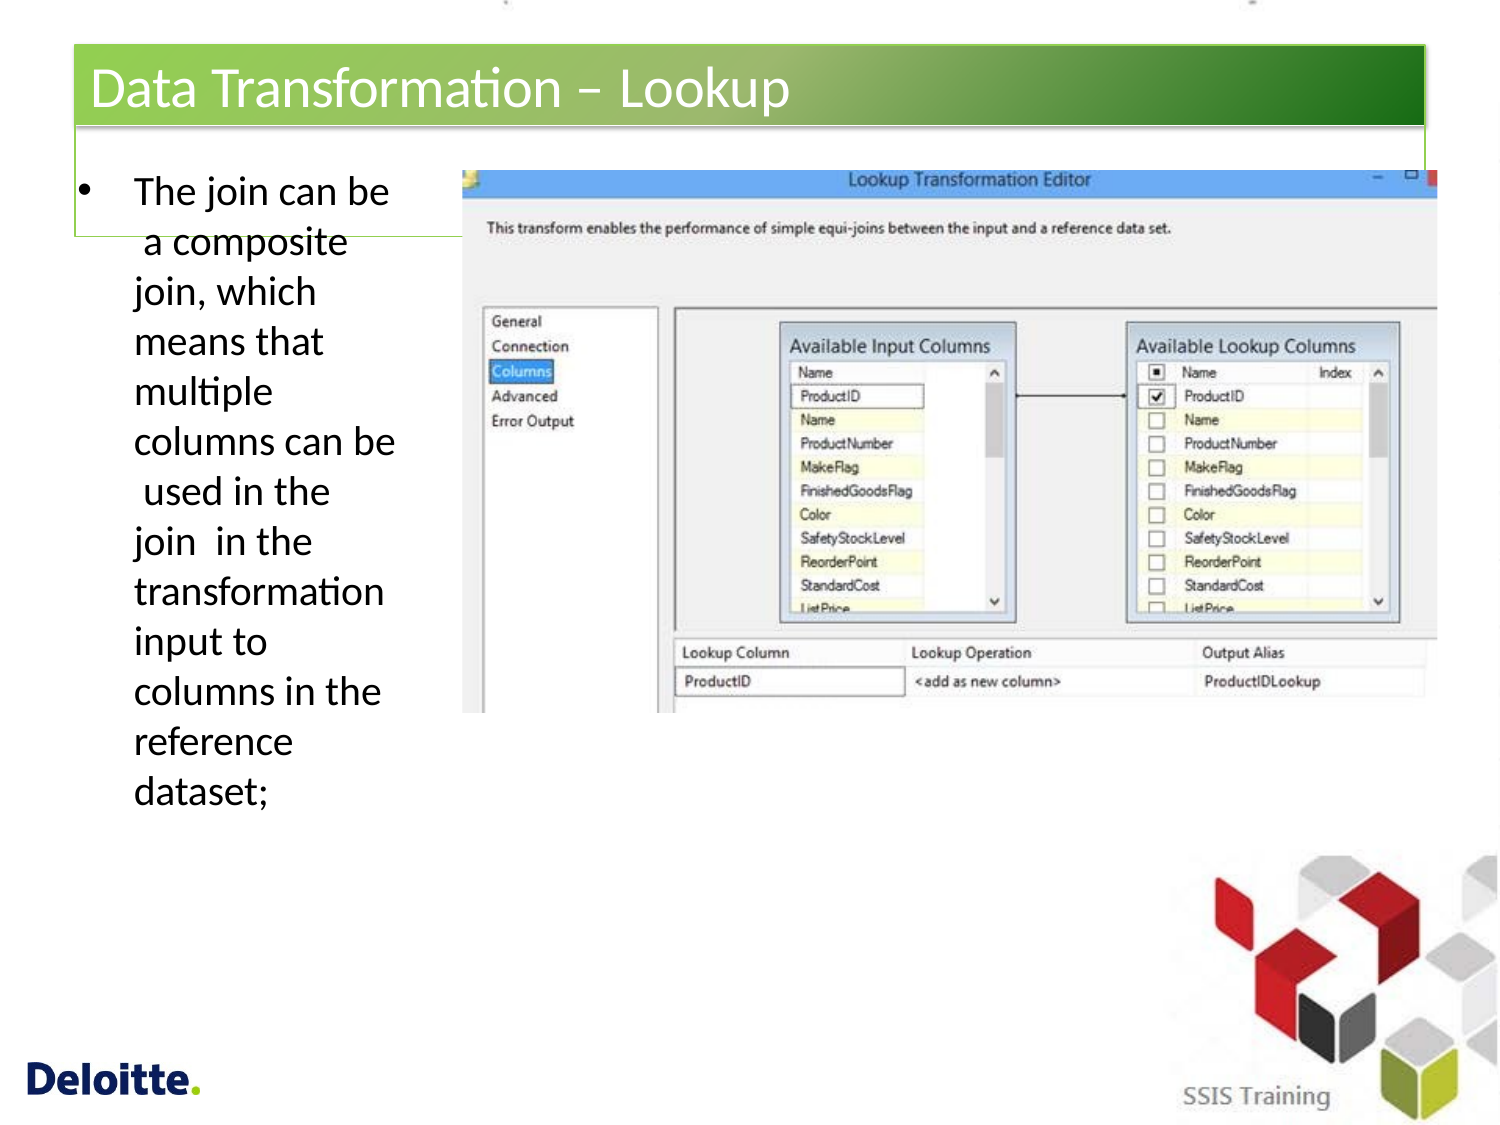

# Data Transformation – Lookup
The join can be  a composite  join, which  means that  multiple  columns can be  used in the join  in the  transformation  input to  columns in the  reference  dataset;